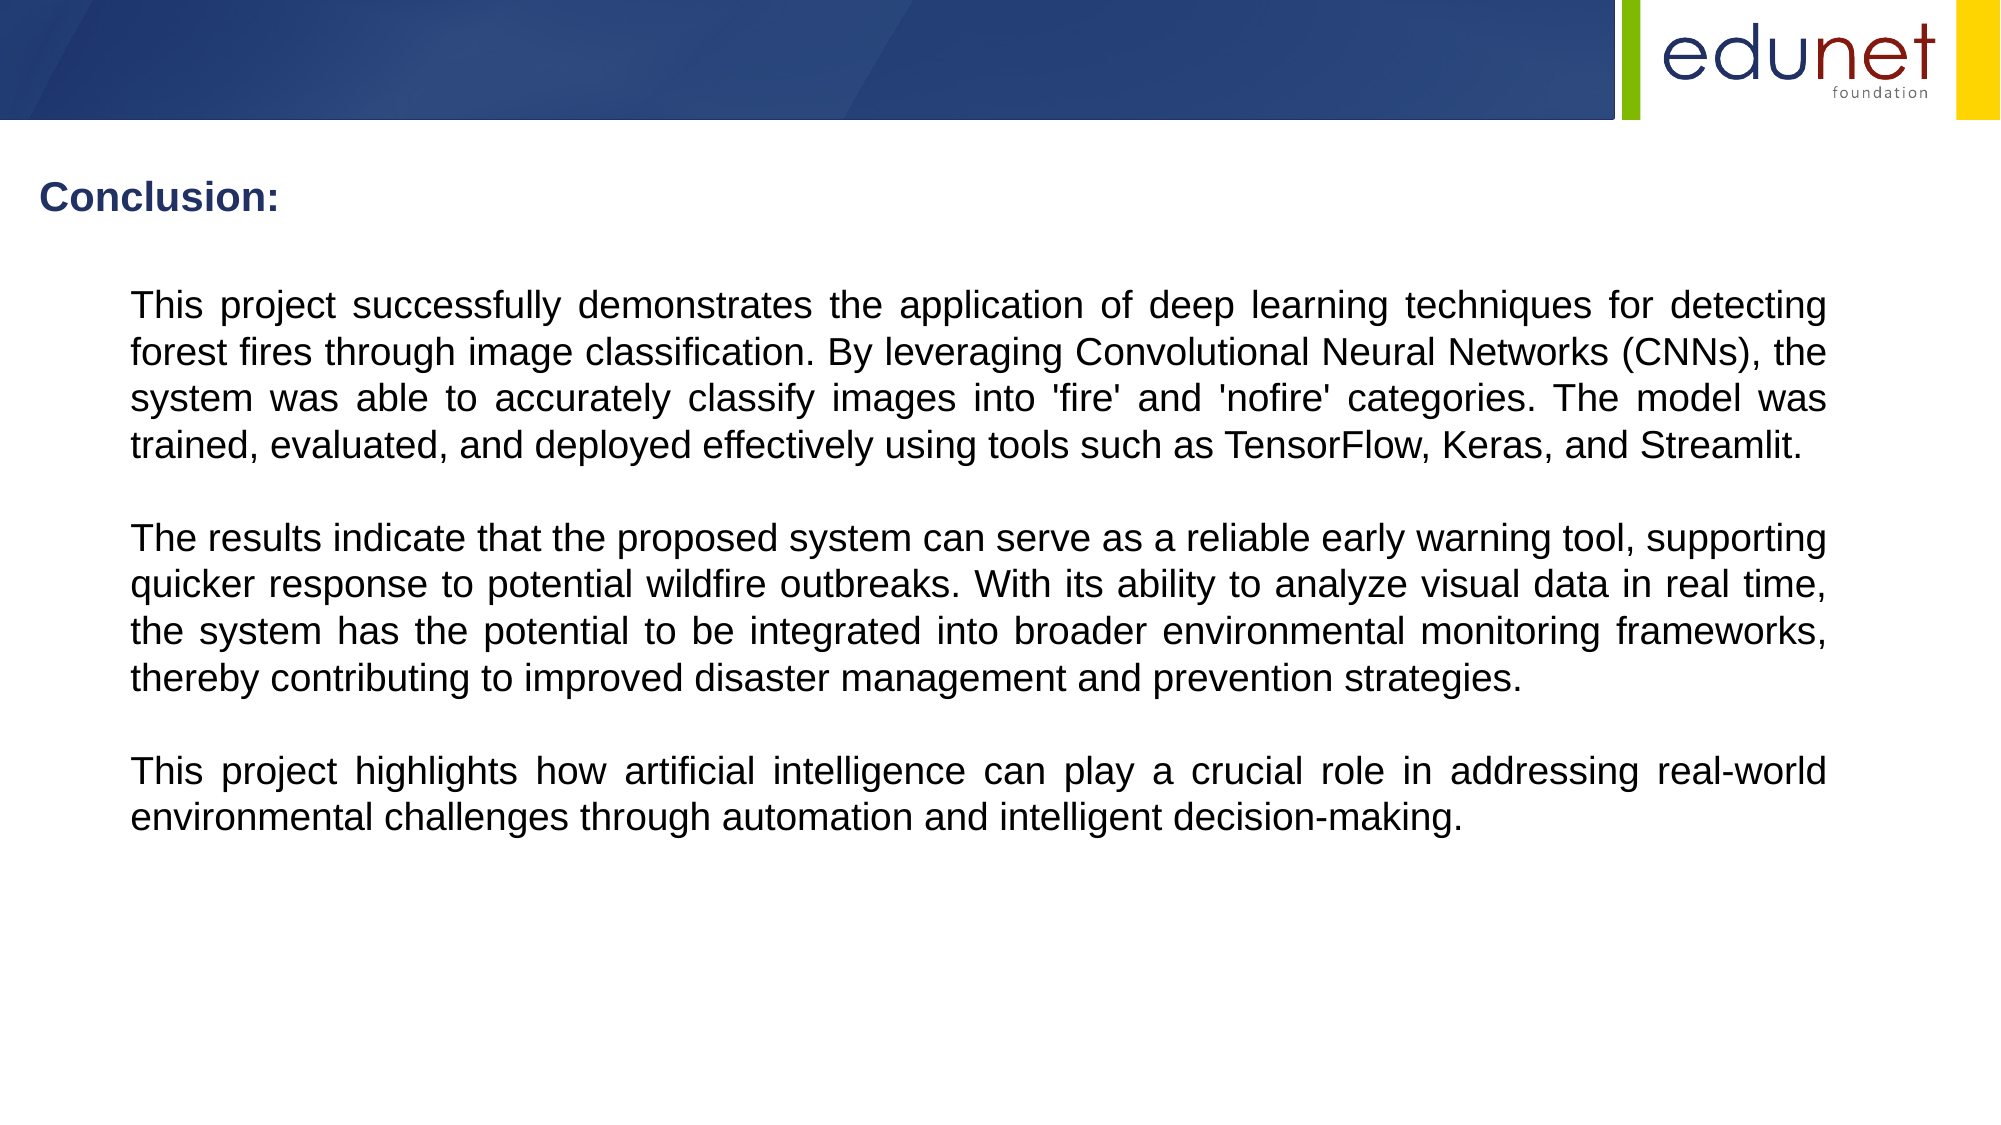

Conclusion:
This project successfully demonstrates the application of deep learning techniques for detecting forest fires through image classification. By leveraging Convolutional Neural Networks (CNNs), the system was able to accurately classify images into 'fire' and 'nofire' categories. The model was trained, evaluated, and deployed effectively using tools such as TensorFlow, Keras, and Streamlit.

The results indicate that the proposed system can serve as a reliable early warning tool, supporting quicker response to potential wildfire outbreaks. With its ability to analyze visual data in real time, the system has the potential to be integrated into broader environmental monitoring frameworks, thereby contributing to improved disaster management and prevention strategies.

This project highlights how artificial intelligence can play a crucial role in addressing real-world environmental challenges through automation and intelligent decision-making.